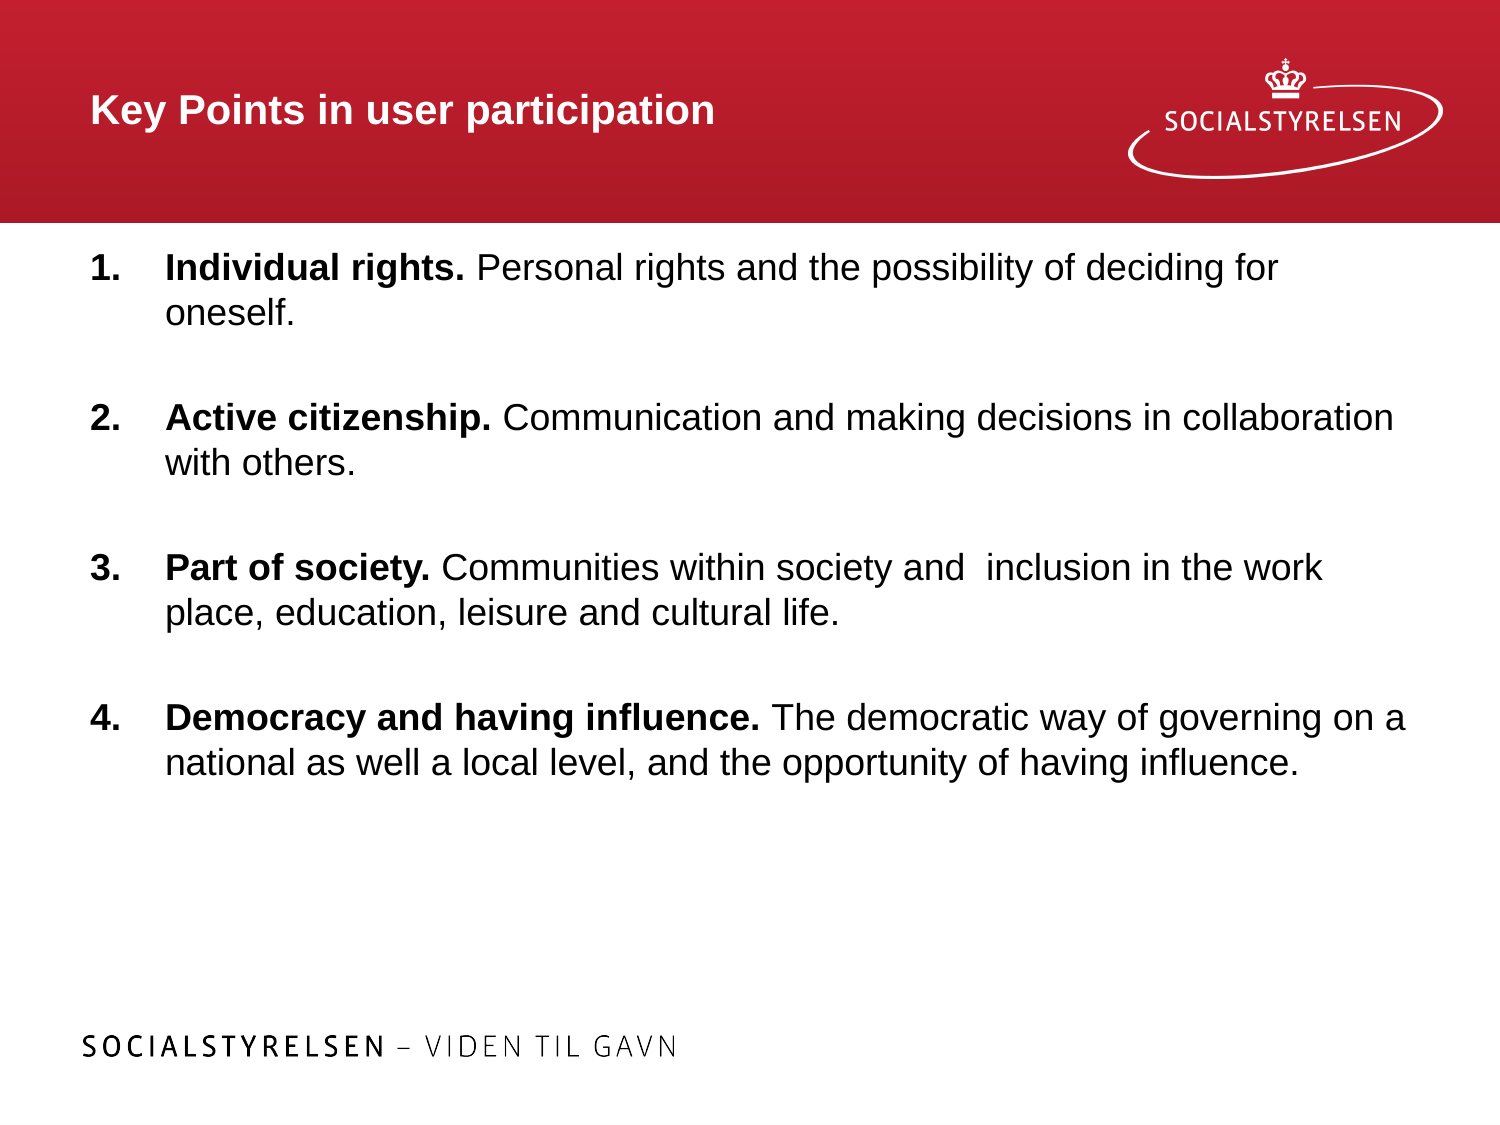

# Key Points in user participation
Individual rights. Personal rights and the possibility of deciding for oneself.

Active citizenship. Communication and making decisions in collaboration with others.

Part of society. Communities within society and  inclusion in the work place, education, leisure and cultural life.

Democracy and having influence. The democratic way of governing on a national as well a local level, and the opportunity of having influence.